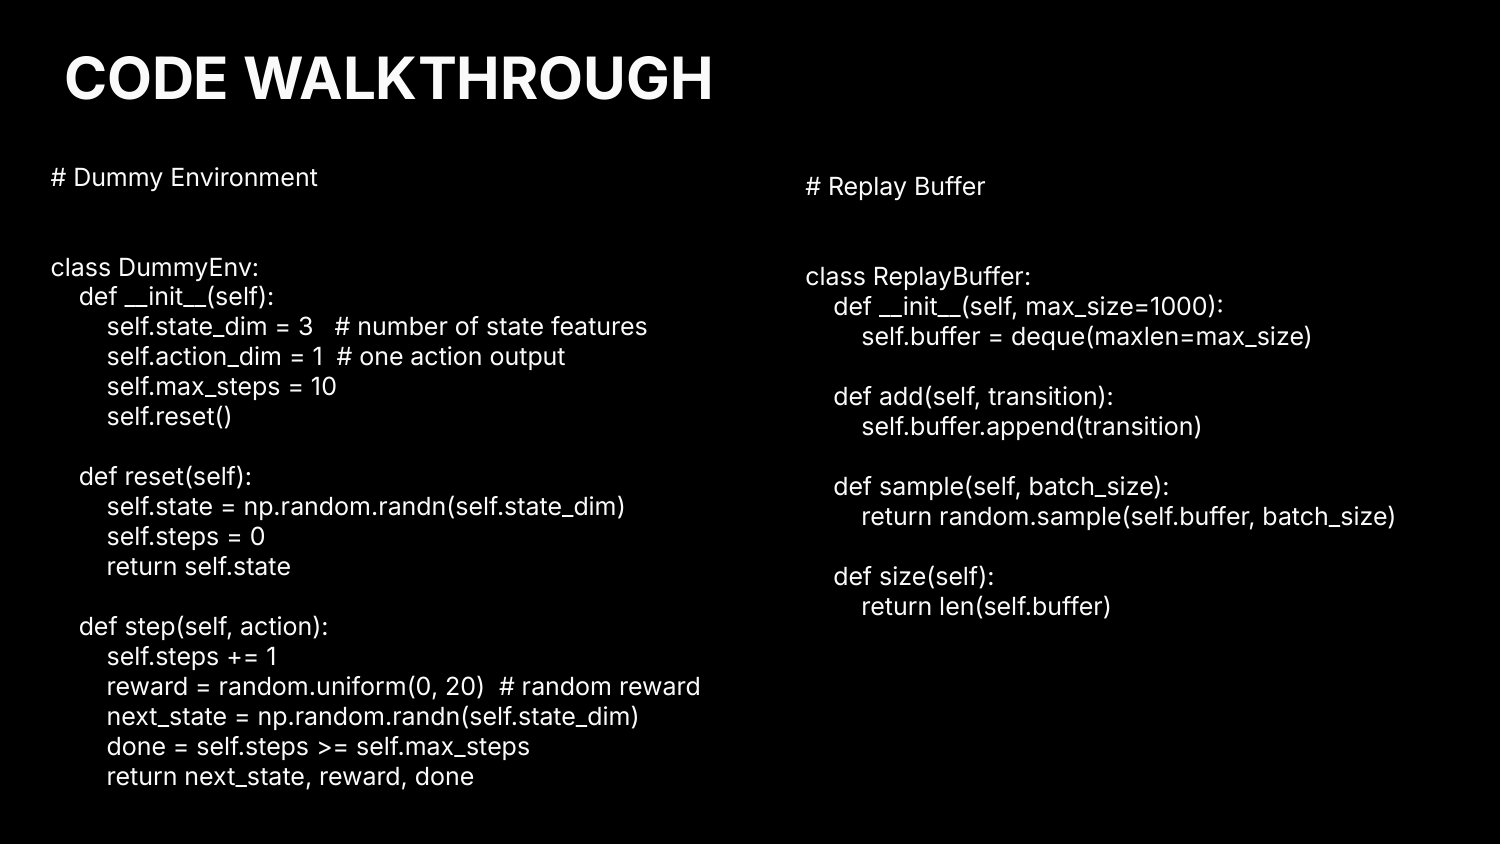

# Dummy Environment

class DummyEnv:
    def __init__(self):
        self.state_dim = 3   # number of state features
        self.action_dim = 1  # one action output
        self.max_steps = 10
        self.reset()

    def reset(self):
        self.state = np.random.randn(self.state_dim)
        self.steps = 0
        return self.state

    def step(self, action):
        self.steps += 1
        reward = random.uniform(0, 20)  # random reward
        next_state = np.random.randn(self.state_dim)
        done = self.steps >= self.max_steps
        return next_state, reward, done

CODE WALKTHROUGH
# Replay Buffer

class ReplayBuffer:
    def __init__(self, max_size=1000):
        self.buffer = deque(maxlen=max_size)

    def add(self, transition):
        self.buffer.append(transition)

    def sample(self, batch_size):
        return random.sample(self.buffer, batch_size)

    def size(self):
        return len(self.buffer)